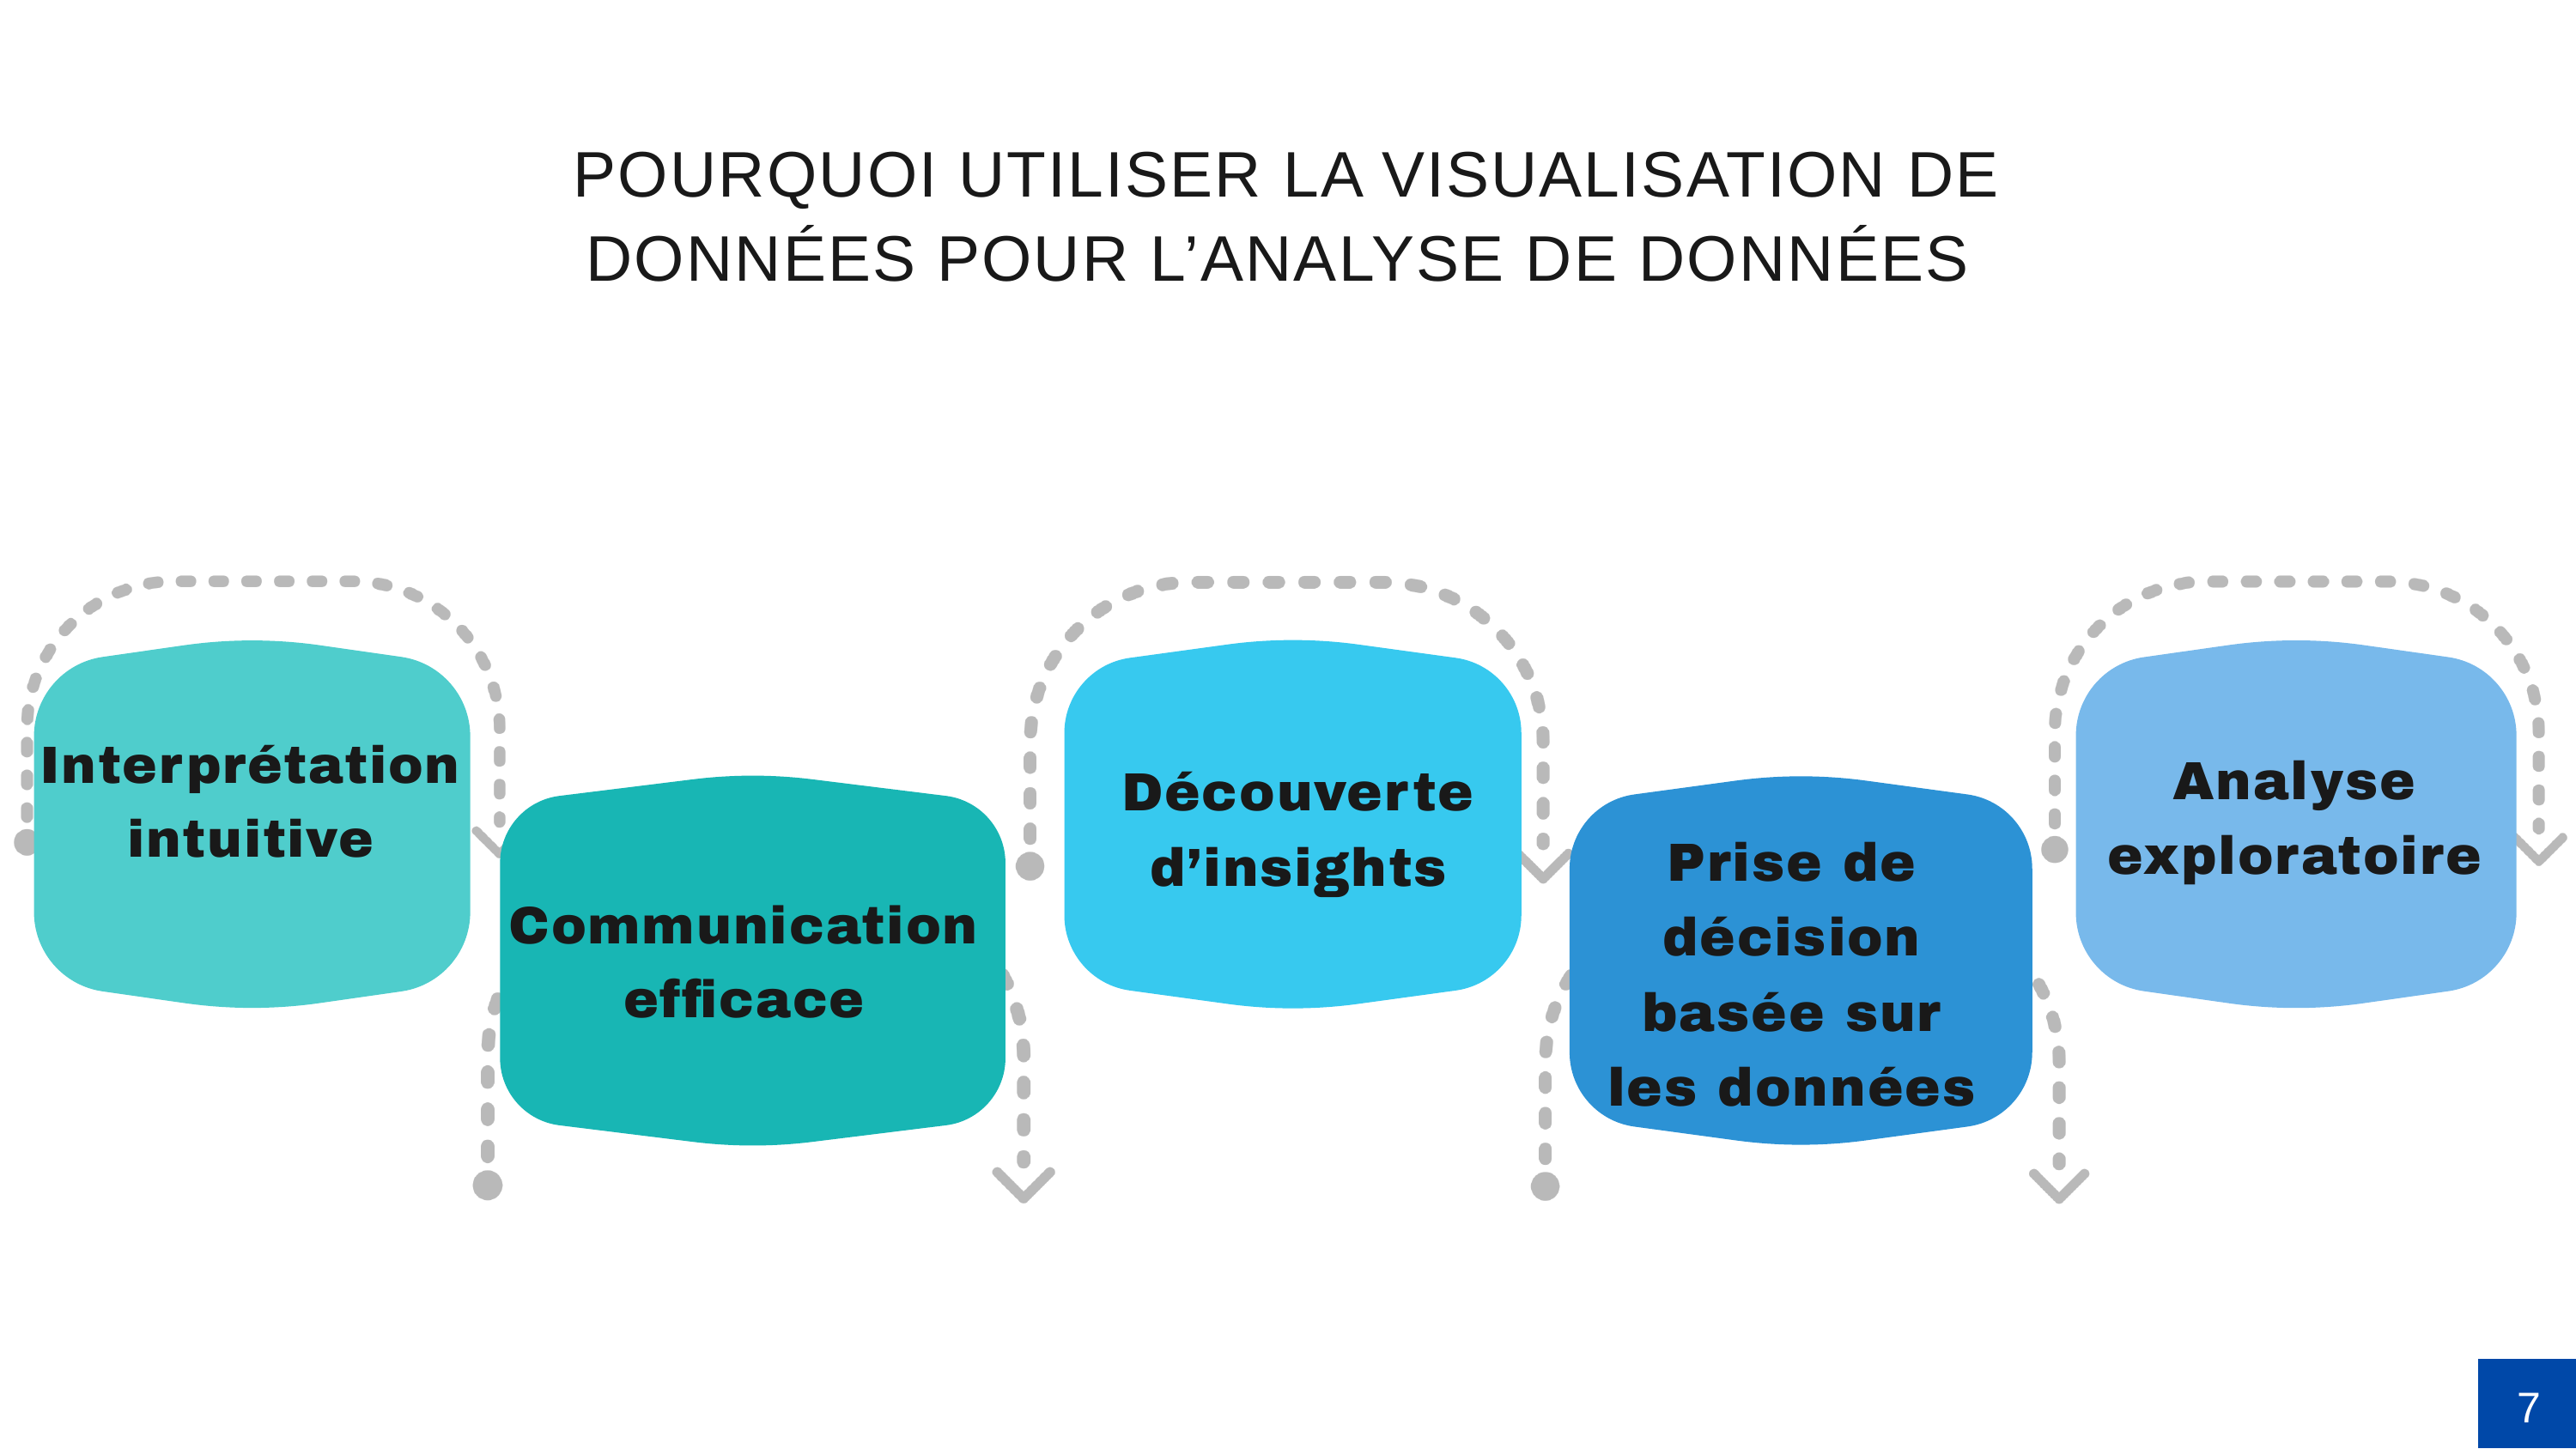

POURQUOI UTILISER LA VISUALISATION DE DONNÉES POUR L’ANALYSE DE DONNÉES

Interprétation intuitive
Analyse exploratoire
Découverte d’insights

Prise de décision basée sur les données

Communication efficace

7